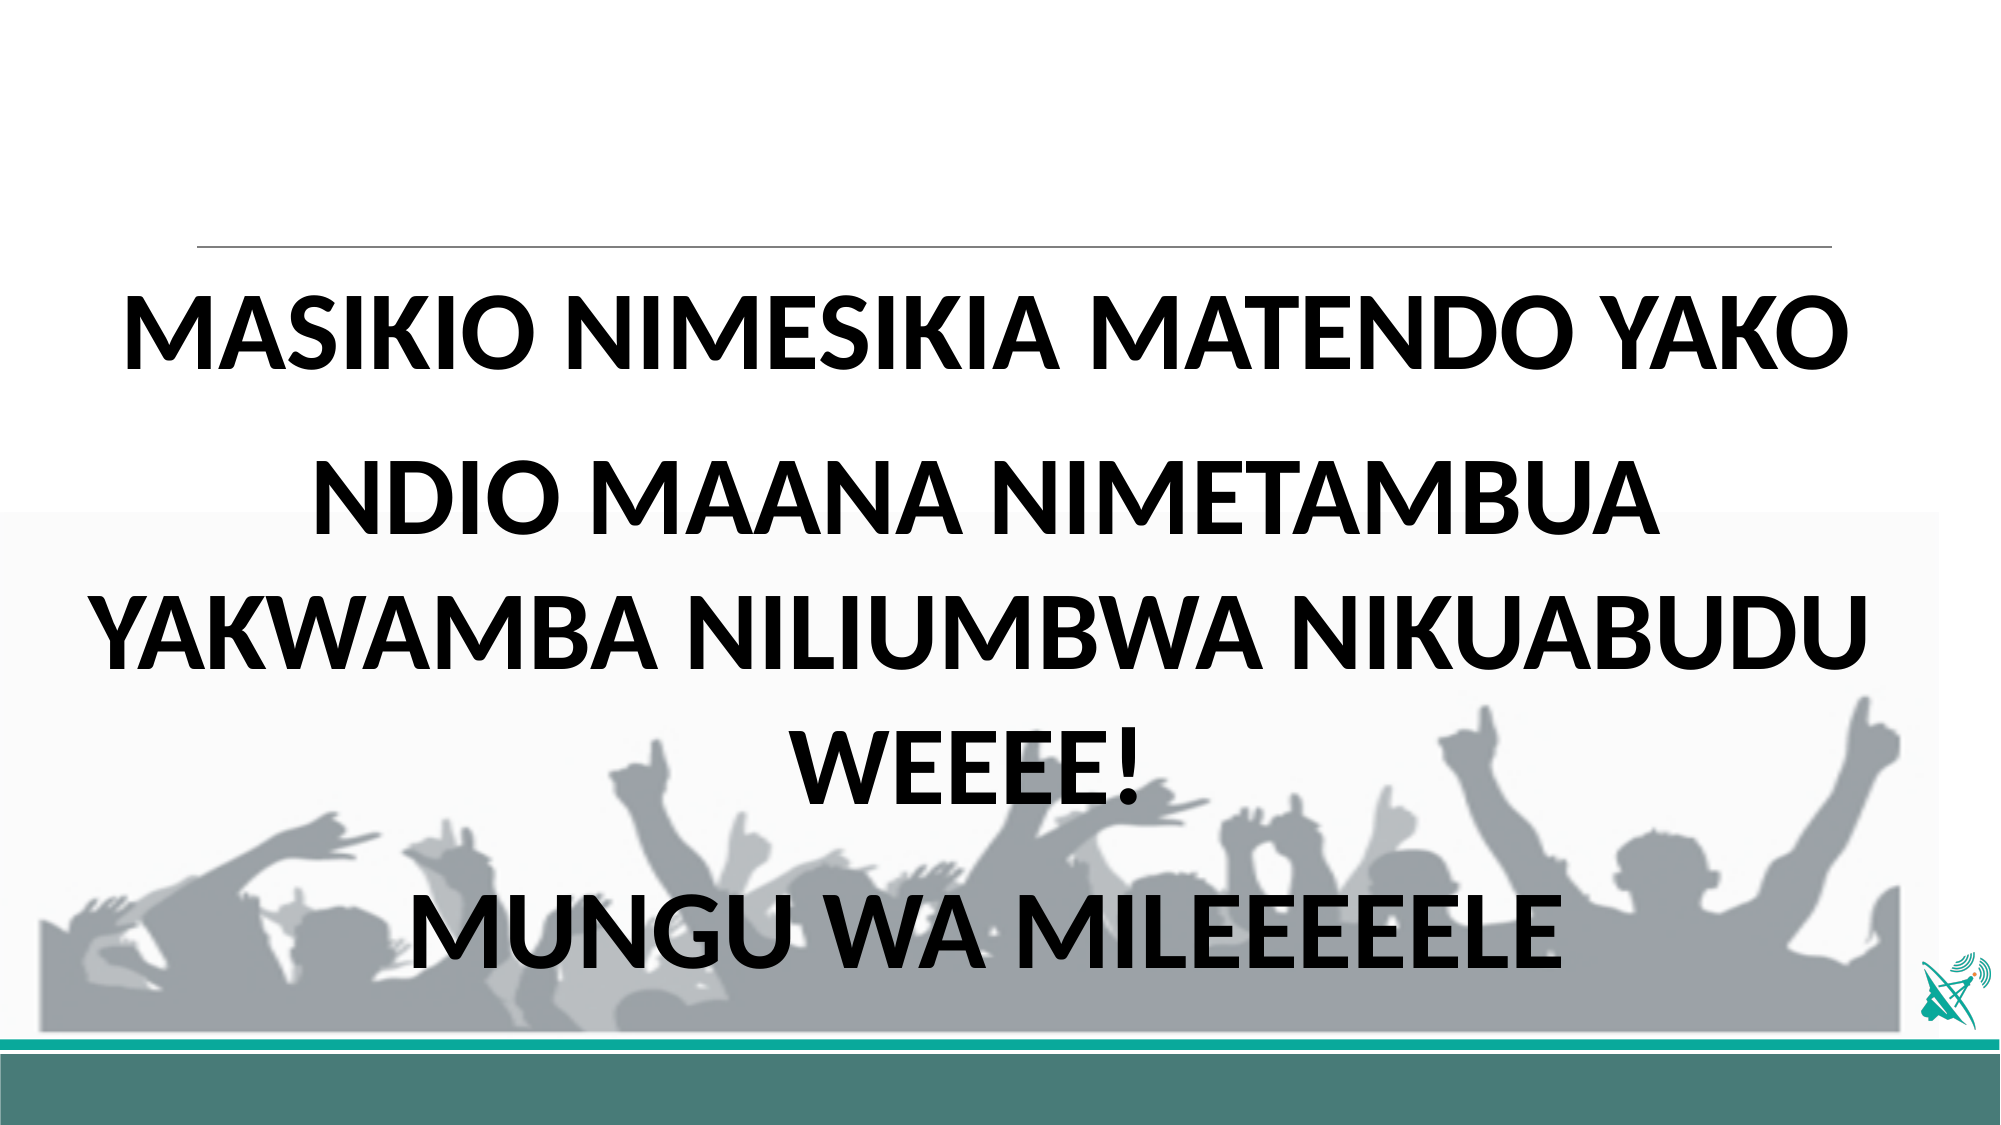

MASIKIO NIMESIKIA MATENDO YAKO
NDIO MAANA NIMETAMBUA YAKWAMBA NILIUMBWA NIKUABUDU WEEEE!
MUNGU WA MILEEEEELE